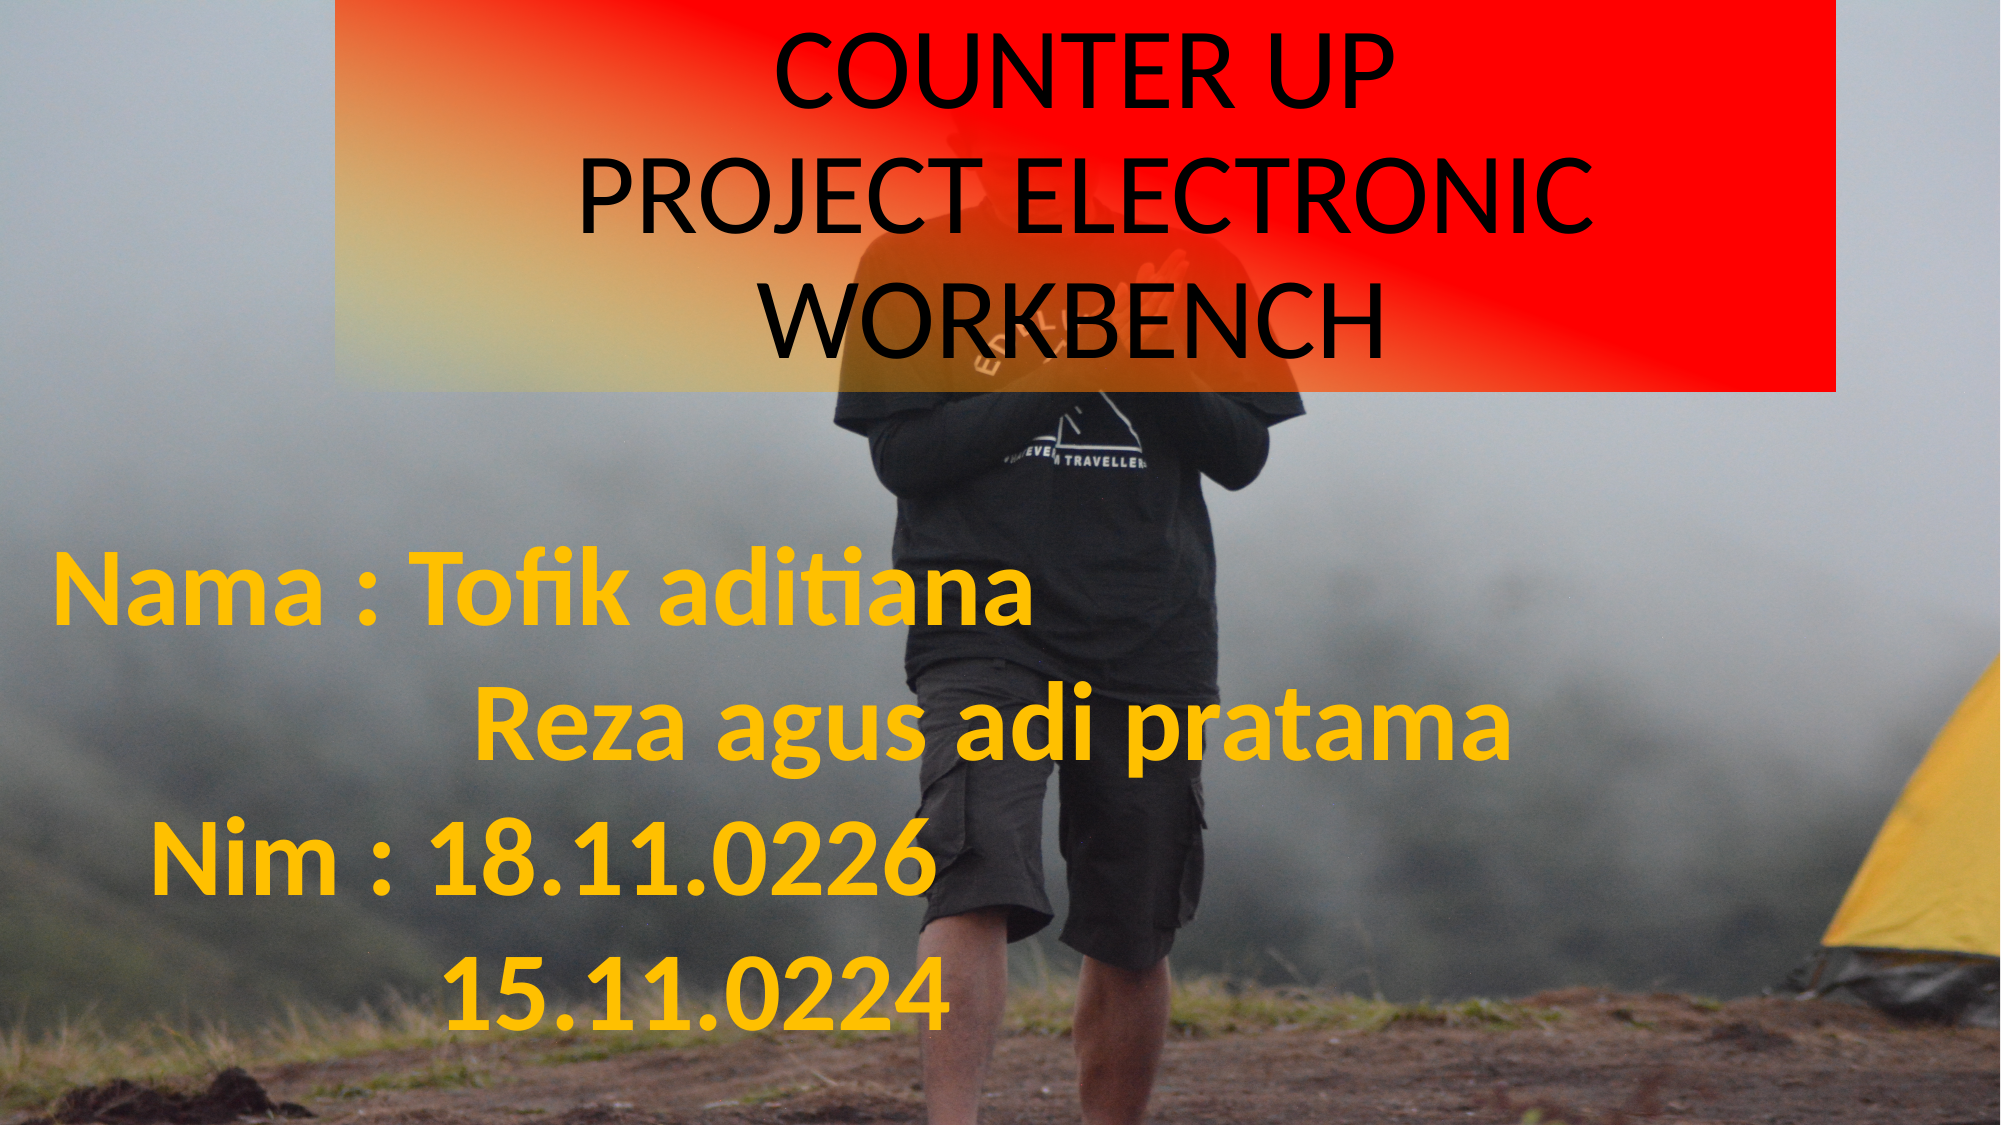

# COUNTER UP PROJECT ELECTRONIC WORKBENCH
Nama : Tofik aditiana
						Reza agus adi pratama
Nim : 18.11.0226
		15.11.0224